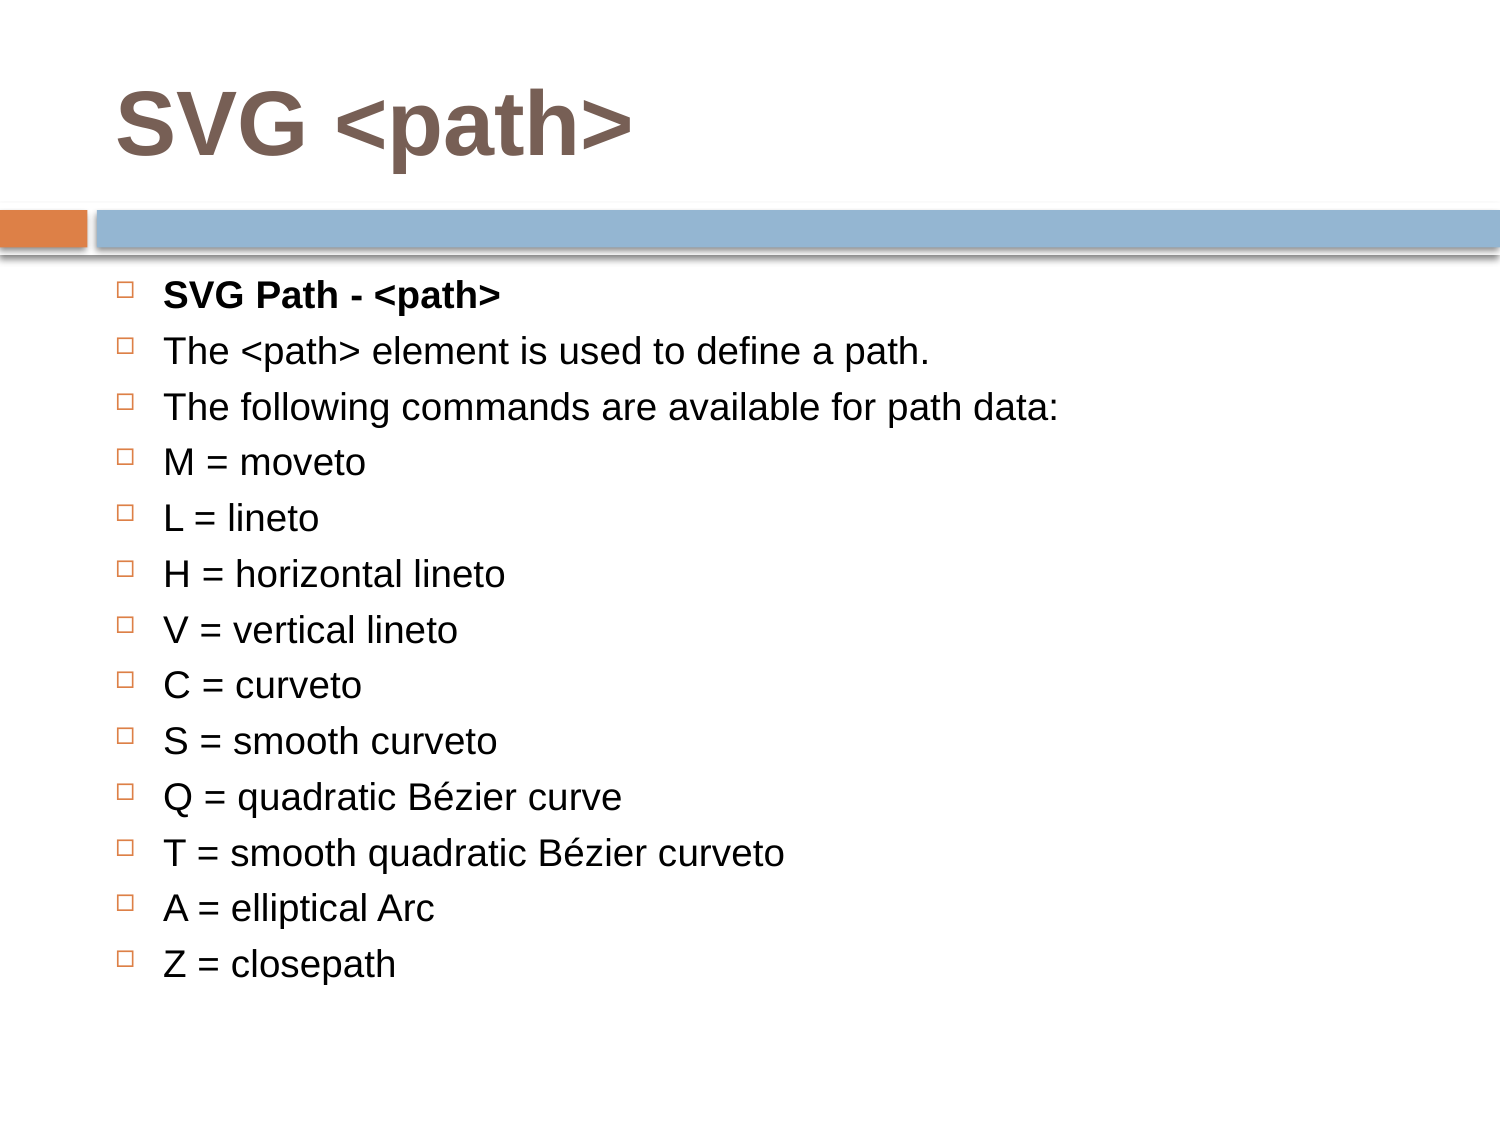

# SVG <path>
SVG Path - <path>
The <path> element is used to define a path.
The following commands are available for path data:
M = moveto
L = lineto
H = horizontal lineto
V = vertical lineto
C = curveto
S = smooth curveto
Q = quadratic Bézier curve
T = smooth quadratic Bézier curveto
A = elliptical Arc
Z = closepath